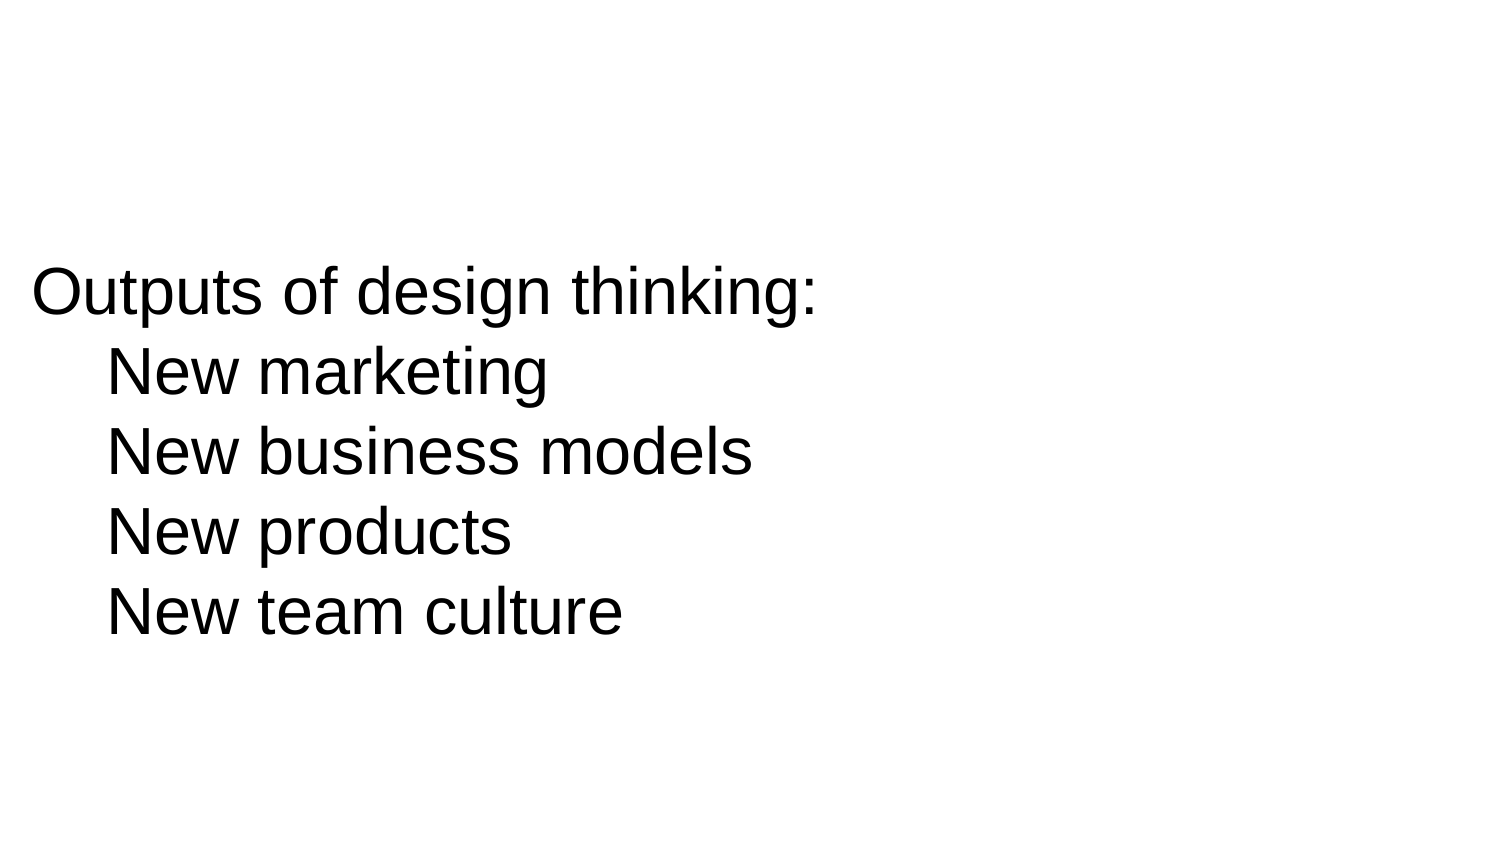

Outputs of design thinking:
New marketing
New business models
New products
New team culture